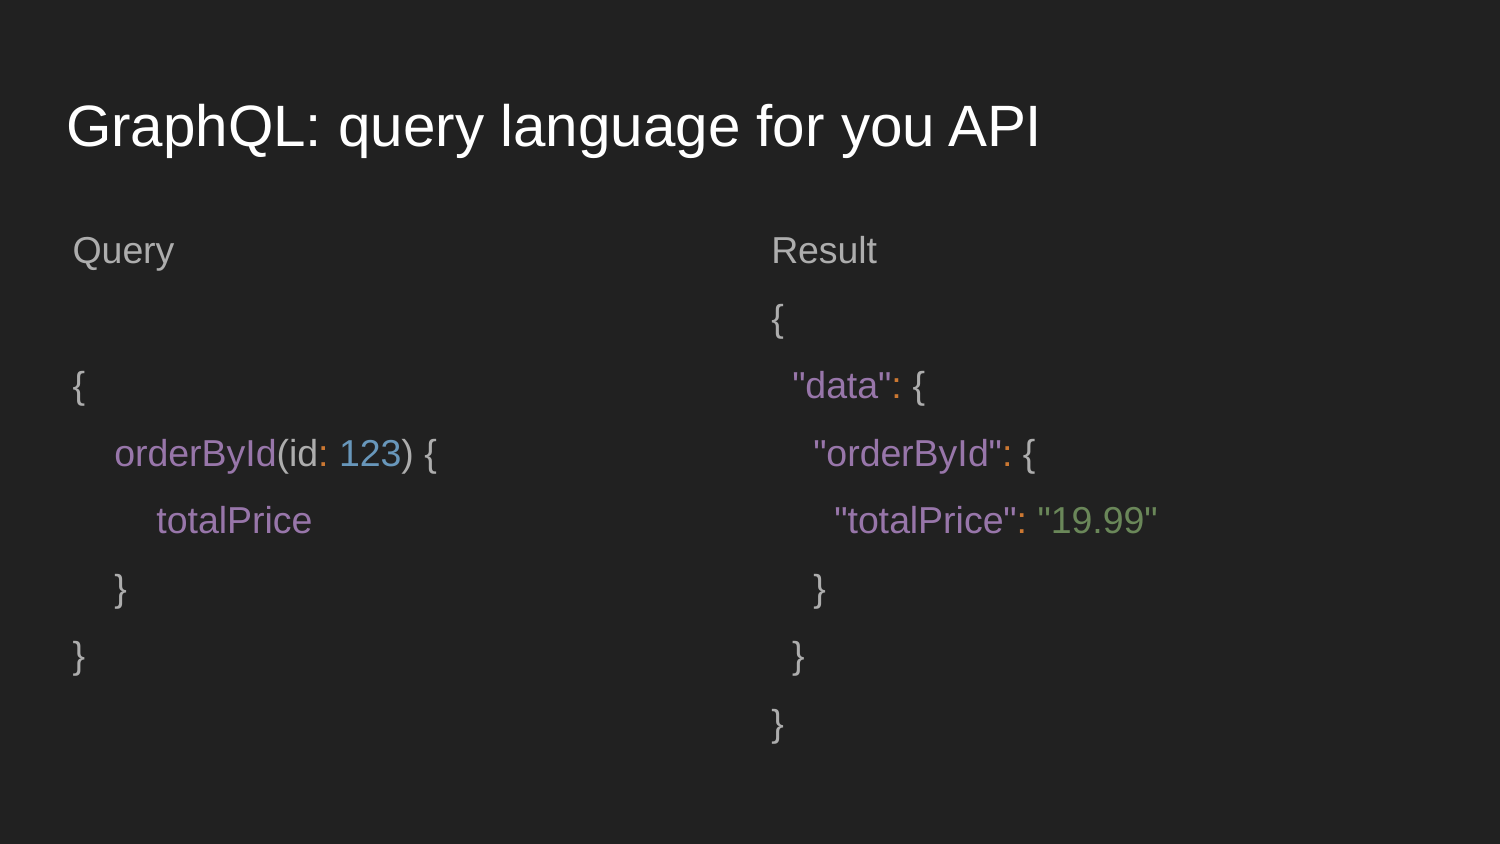

# GraphQL: query language for you API
Query

{
    orderById(id: 123) {
        totalPrice
    }
}
Result
{
  "data": {
    "orderById": {
      "totalPrice": "19.99"
    }
  }
}